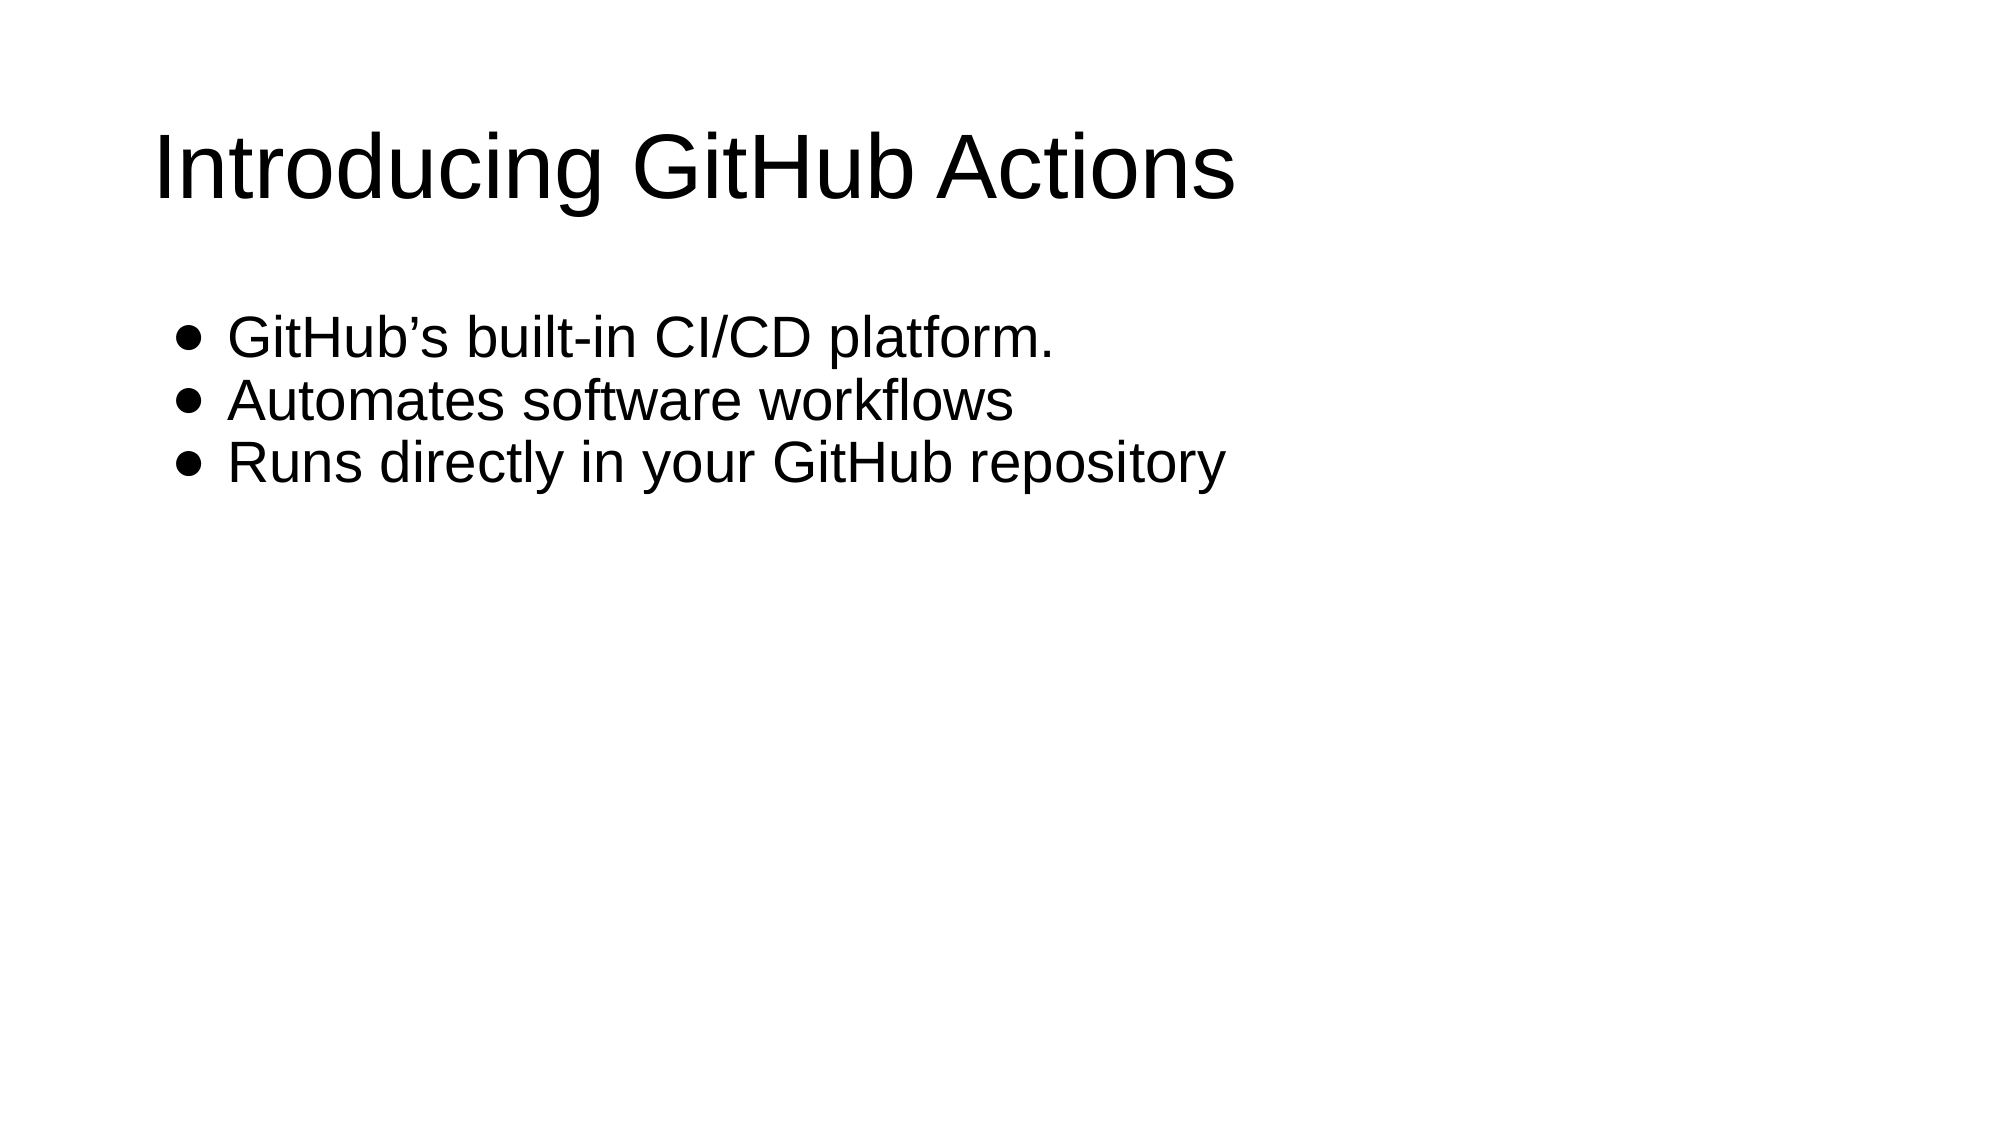

# Introducing GitHub Actions
GitHub’s built-in CI/CD platform.
Automates software workflows
Runs directly in your GitHub repository